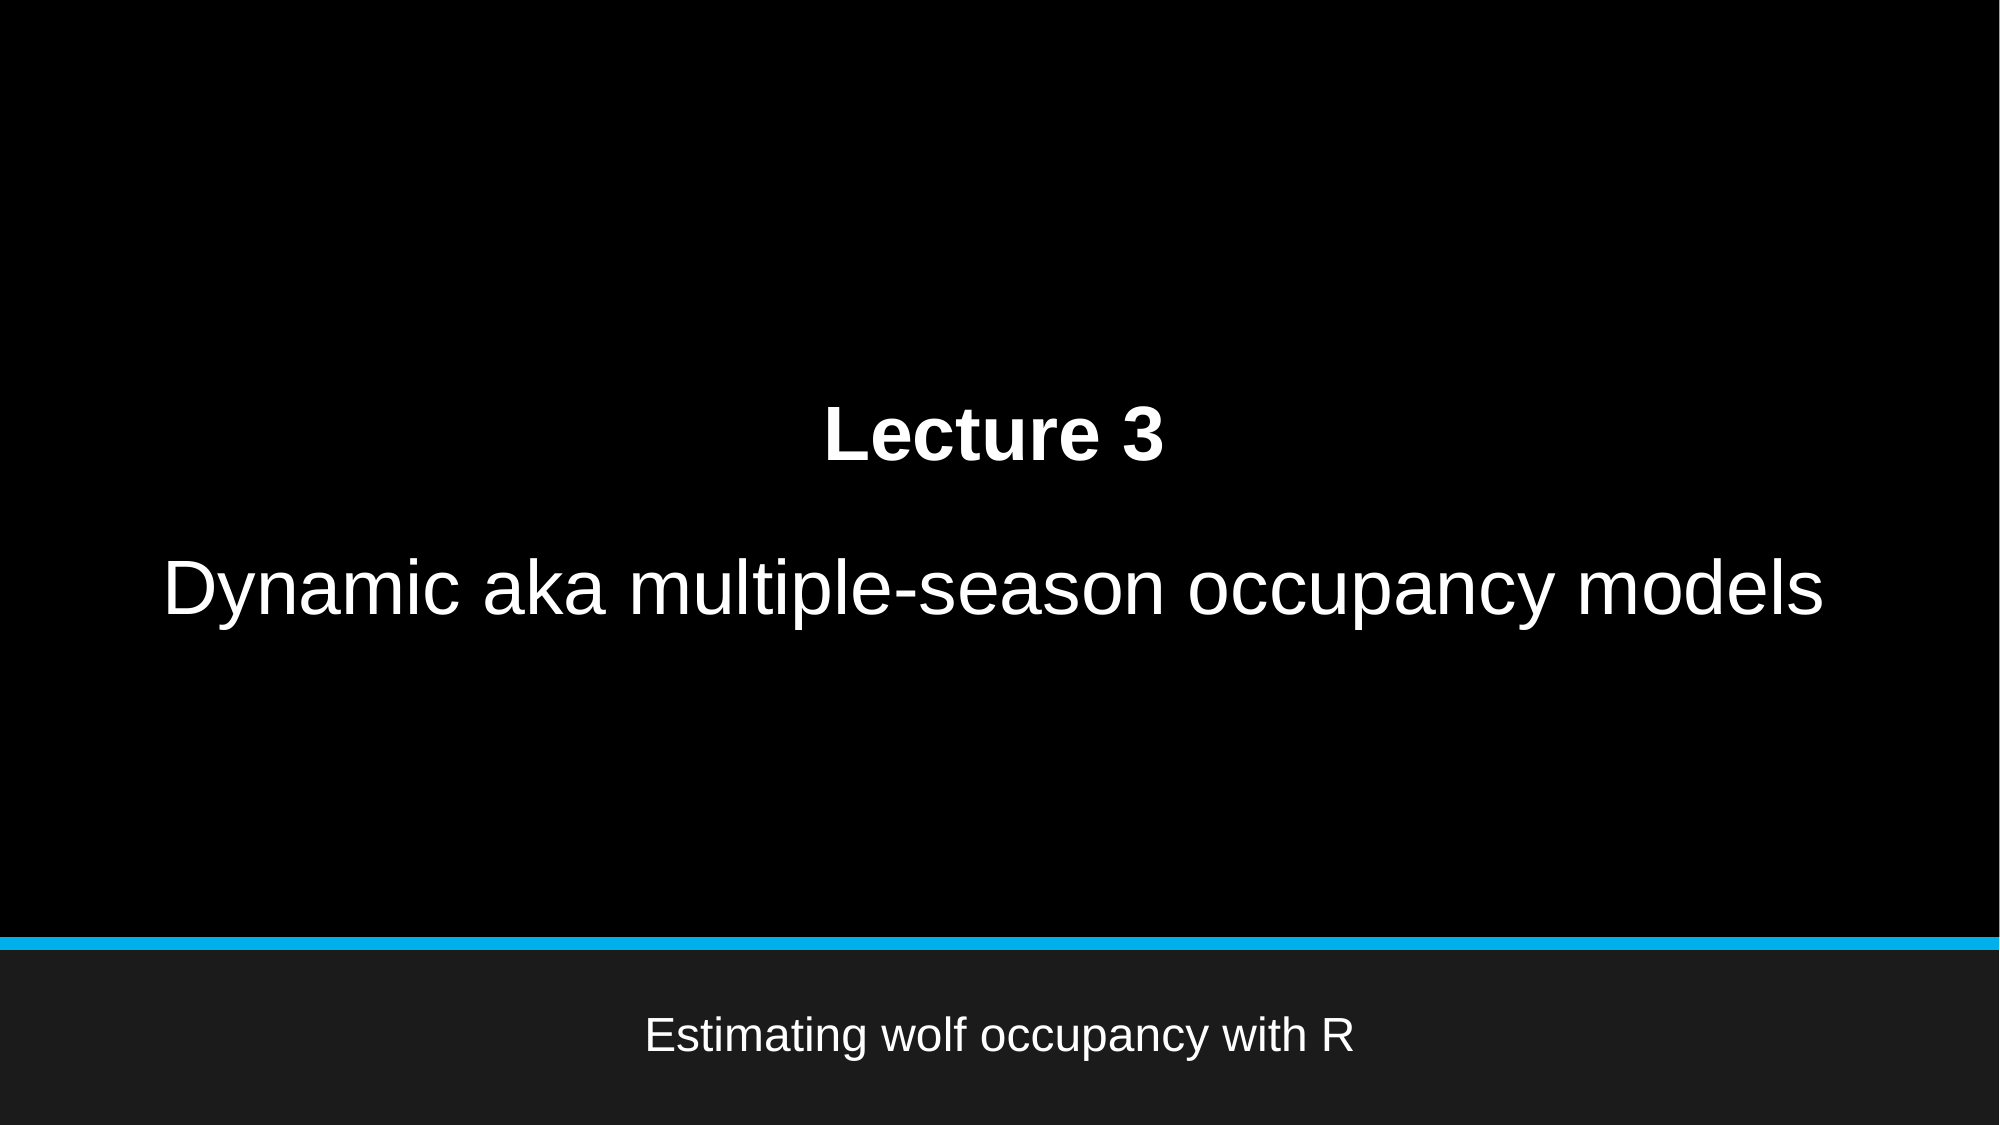

# Lecture 3 Dynamic aka multiple-season occupancy models
Estimating wolf occupancy with R